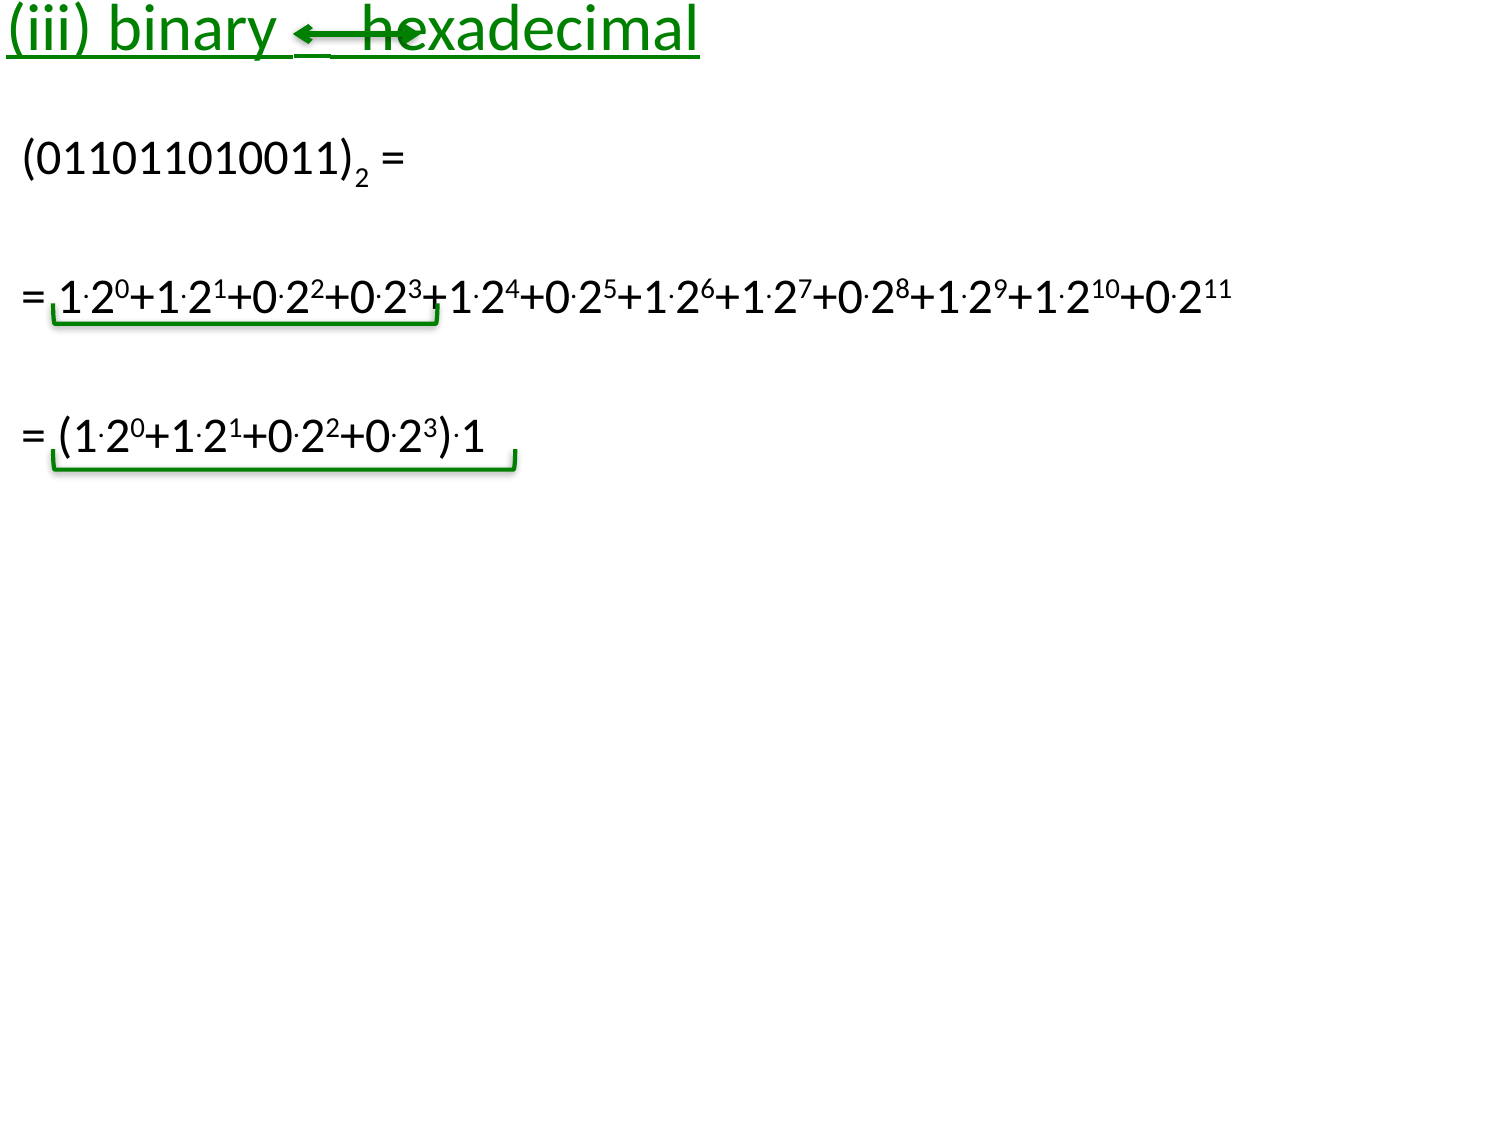

# (iii) binary     hexadecimal
(011011010011)2 =
= 1.20+1.21+0.22+0.23+1.24+0.25+1.26+1.27+0.28+1.29+1.210+0.211

= (1.20+1.21+0.22+0.23).1+(1.20+0.21+1.22+1.23).24+(0.20+1.21+1.22+0.23).28